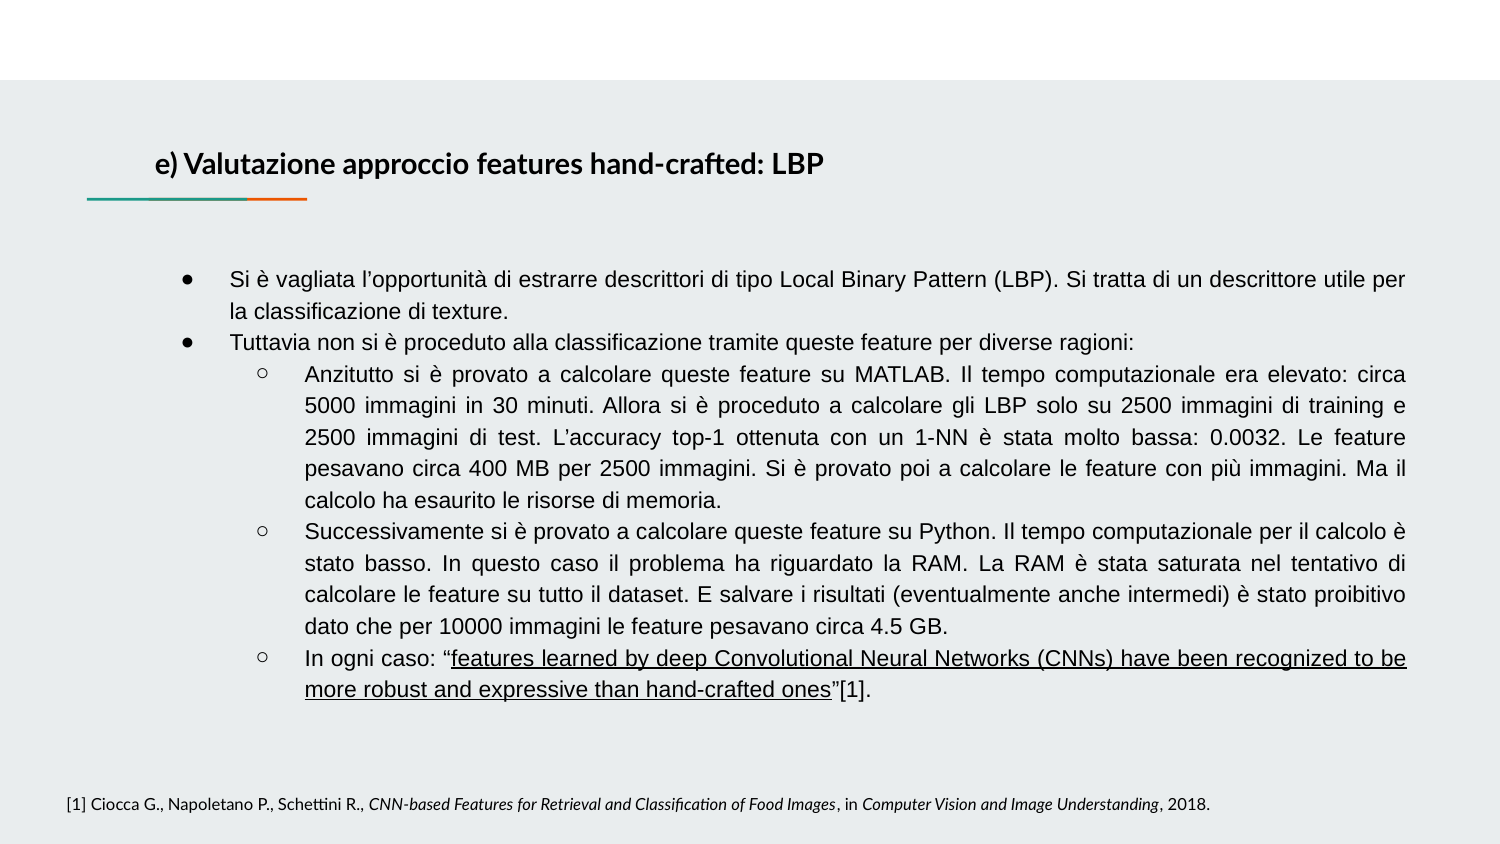

e) Valutazione approccio features hand-crafted: LBP
Si è vagliata l’opportunità di estrarre descrittori di tipo Local Binary Pattern (LBP). Si tratta di un descrittore utile per la classificazione di texture.
Tuttavia non si è proceduto alla classificazione tramite queste feature per diverse ragioni:
Anzitutto si è provato a calcolare queste feature su MATLAB. Il tempo computazionale era elevato: circa 5000 immagini in 30 minuti. Allora si è proceduto a calcolare gli LBP solo su 2500 immagini di training e 2500 immagini di test. L’accuracy top-1 ottenuta con un 1-NN è stata molto bassa: 0.0032. Le feature pesavano circa 400 MB per 2500 immagini. Si è provato poi a calcolare le feature con più immagini. Ma il calcolo ha esaurito le risorse di memoria.
Successivamente si è provato a calcolare queste feature su Python. Il tempo computazionale per il calcolo è stato basso. In questo caso il problema ha riguardato la RAM. La RAM è stata saturata nel tentativo di calcolare le feature su tutto il dataset. E salvare i risultati (eventualmente anche intermedi) è stato proibitivo dato che per 10000 immagini le feature pesavano circa 4.5 GB.
In ogni caso: “features learned by deep Convolutional Neural Networks (CNNs) have been recognized to be more robust and expressive than hand-crafted ones”[1].

[1] Ciocca G., Napoletano P., Schettini R., CNN-based Features for Retrieval and Classification of Food Images, in Computer Vision and Image Understanding, 2018.